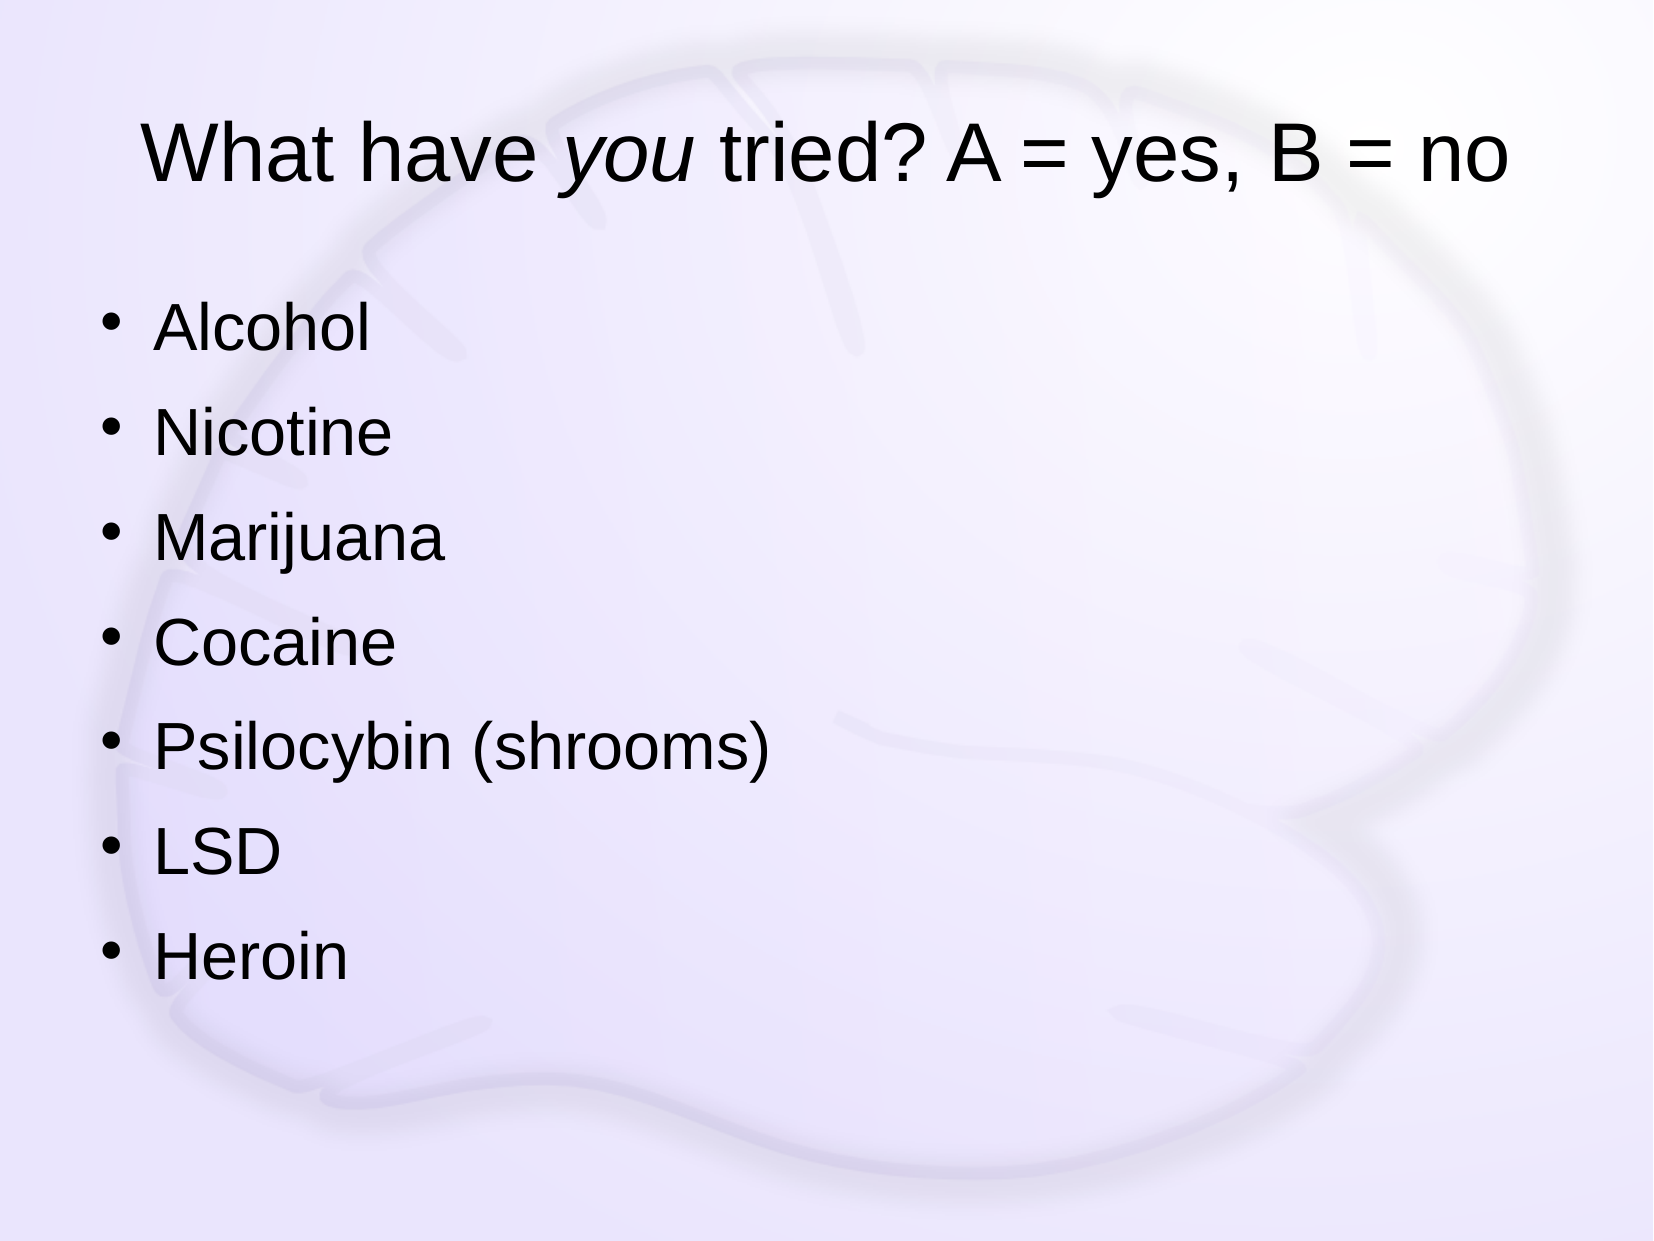

# What have you tried? A = yes, B = no
Alcohol
Nicotine
Marijuana
Cocaine
Psilocybin (shrooms)
LSD
Heroin